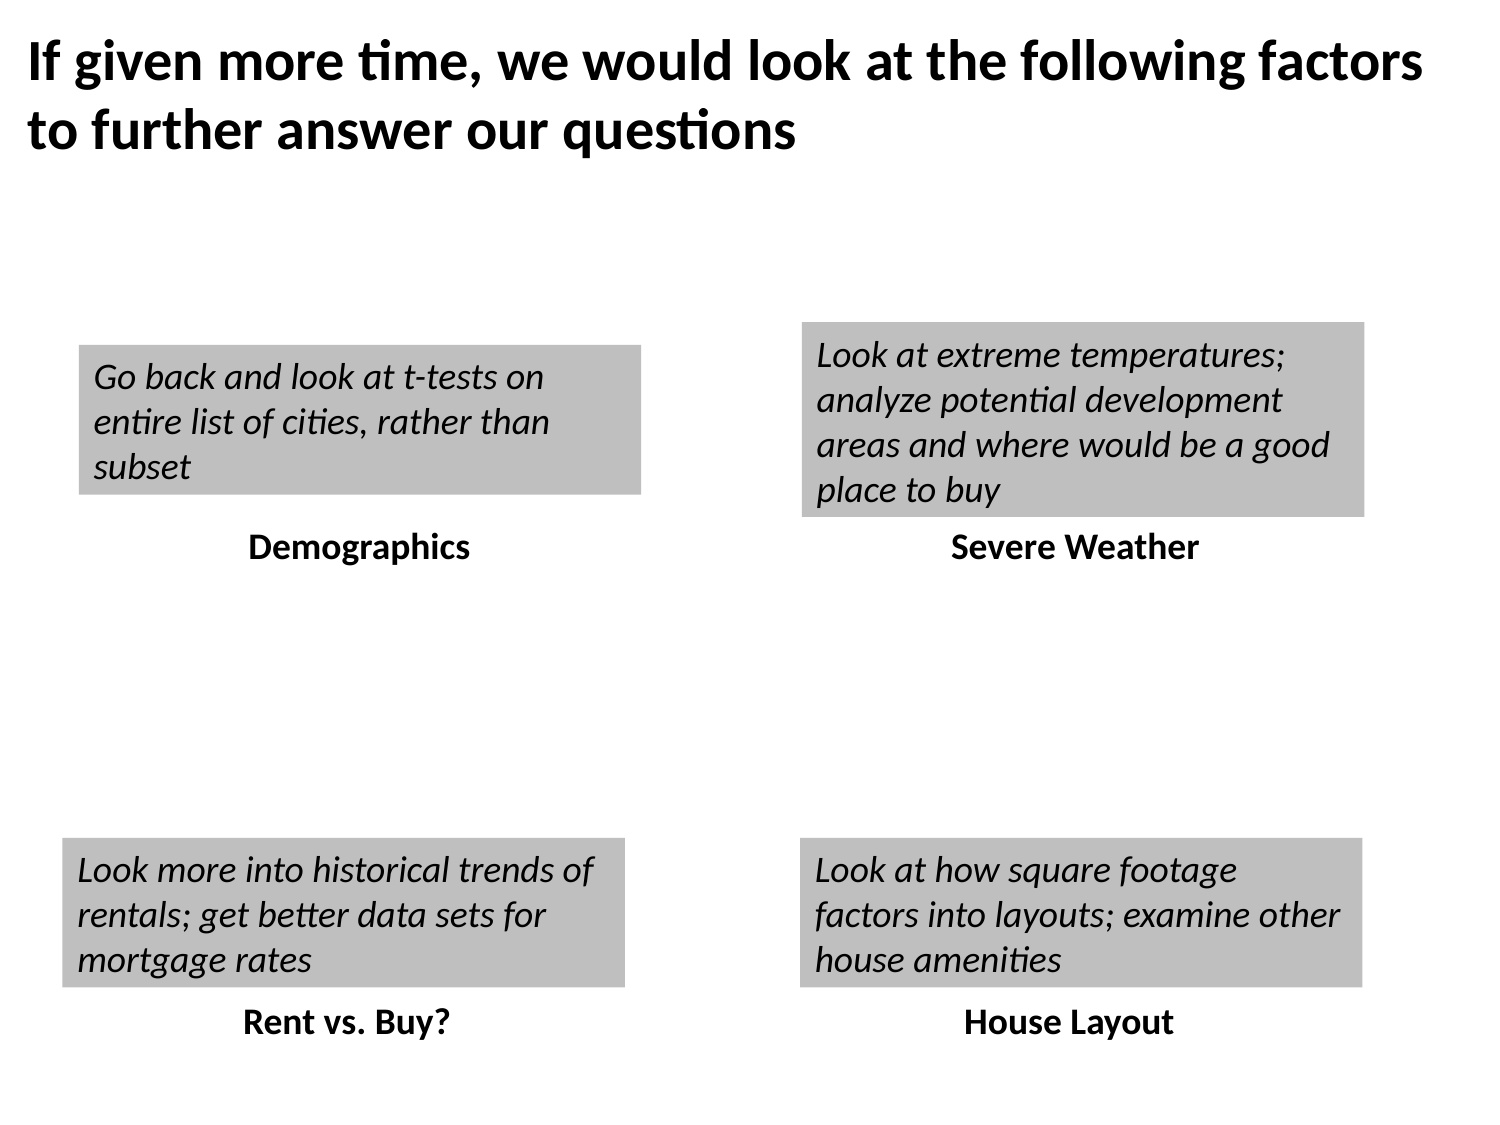

# If given more time, we would look at the following factors to further answer our questions
Look at extreme temperatures; analyze potential development areas and where would be a good place to buy
Go back and look at t-tests on entire list of cities, rather than subset
Demographics
Severe Weather
Look more into historical trends of rentals; get better data sets for mortgage rates
Look at how square footage factors into layouts; examine other house amenities
House Layout
Rent vs. Buy?